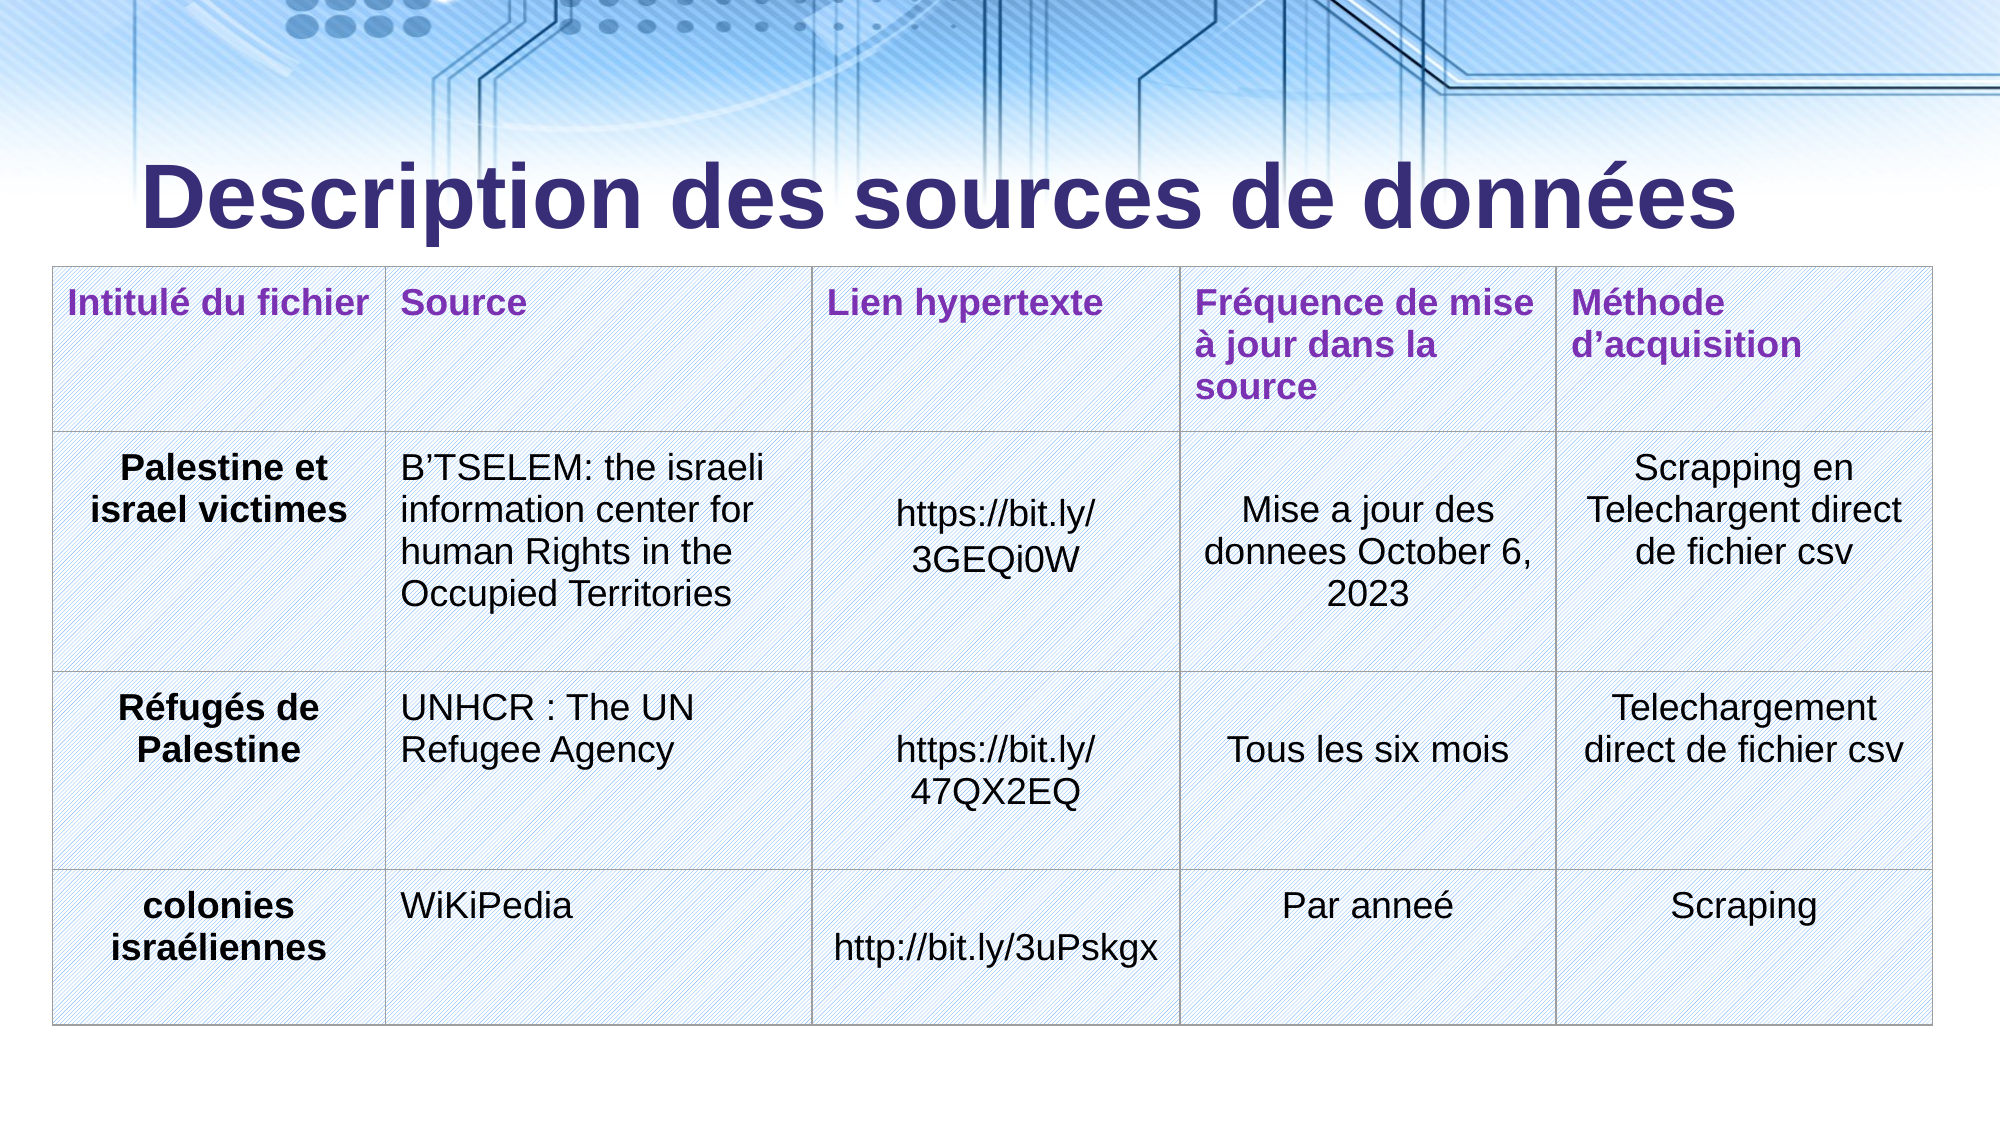

Description des sources de données

| Intitulé du fichier | Source | Lien hypertexte | Fréquence de mise à jour dans la source | Méthode d’acquisition |
| --- | --- | --- | --- | --- |
| Palestine et israel victimes | B’TSELEM: the israeli information center for human Rights in the Occupied Territories | https://bit.ly/3GEQi0W | Mise a jour des donnees October 6, 2023 | Scrapping en Telechargent direct de fichier csv |
| Réfugés de Palestine | UNHCR : The UN Refugee Agency | https://bit.ly/47QX2EQ | Tous les six mois | Telechargement direct de fichier csv |
| colonies israéliennes | WiKiPedia | http://bit.ly/3uPskgx | Par anneé | Scraping |